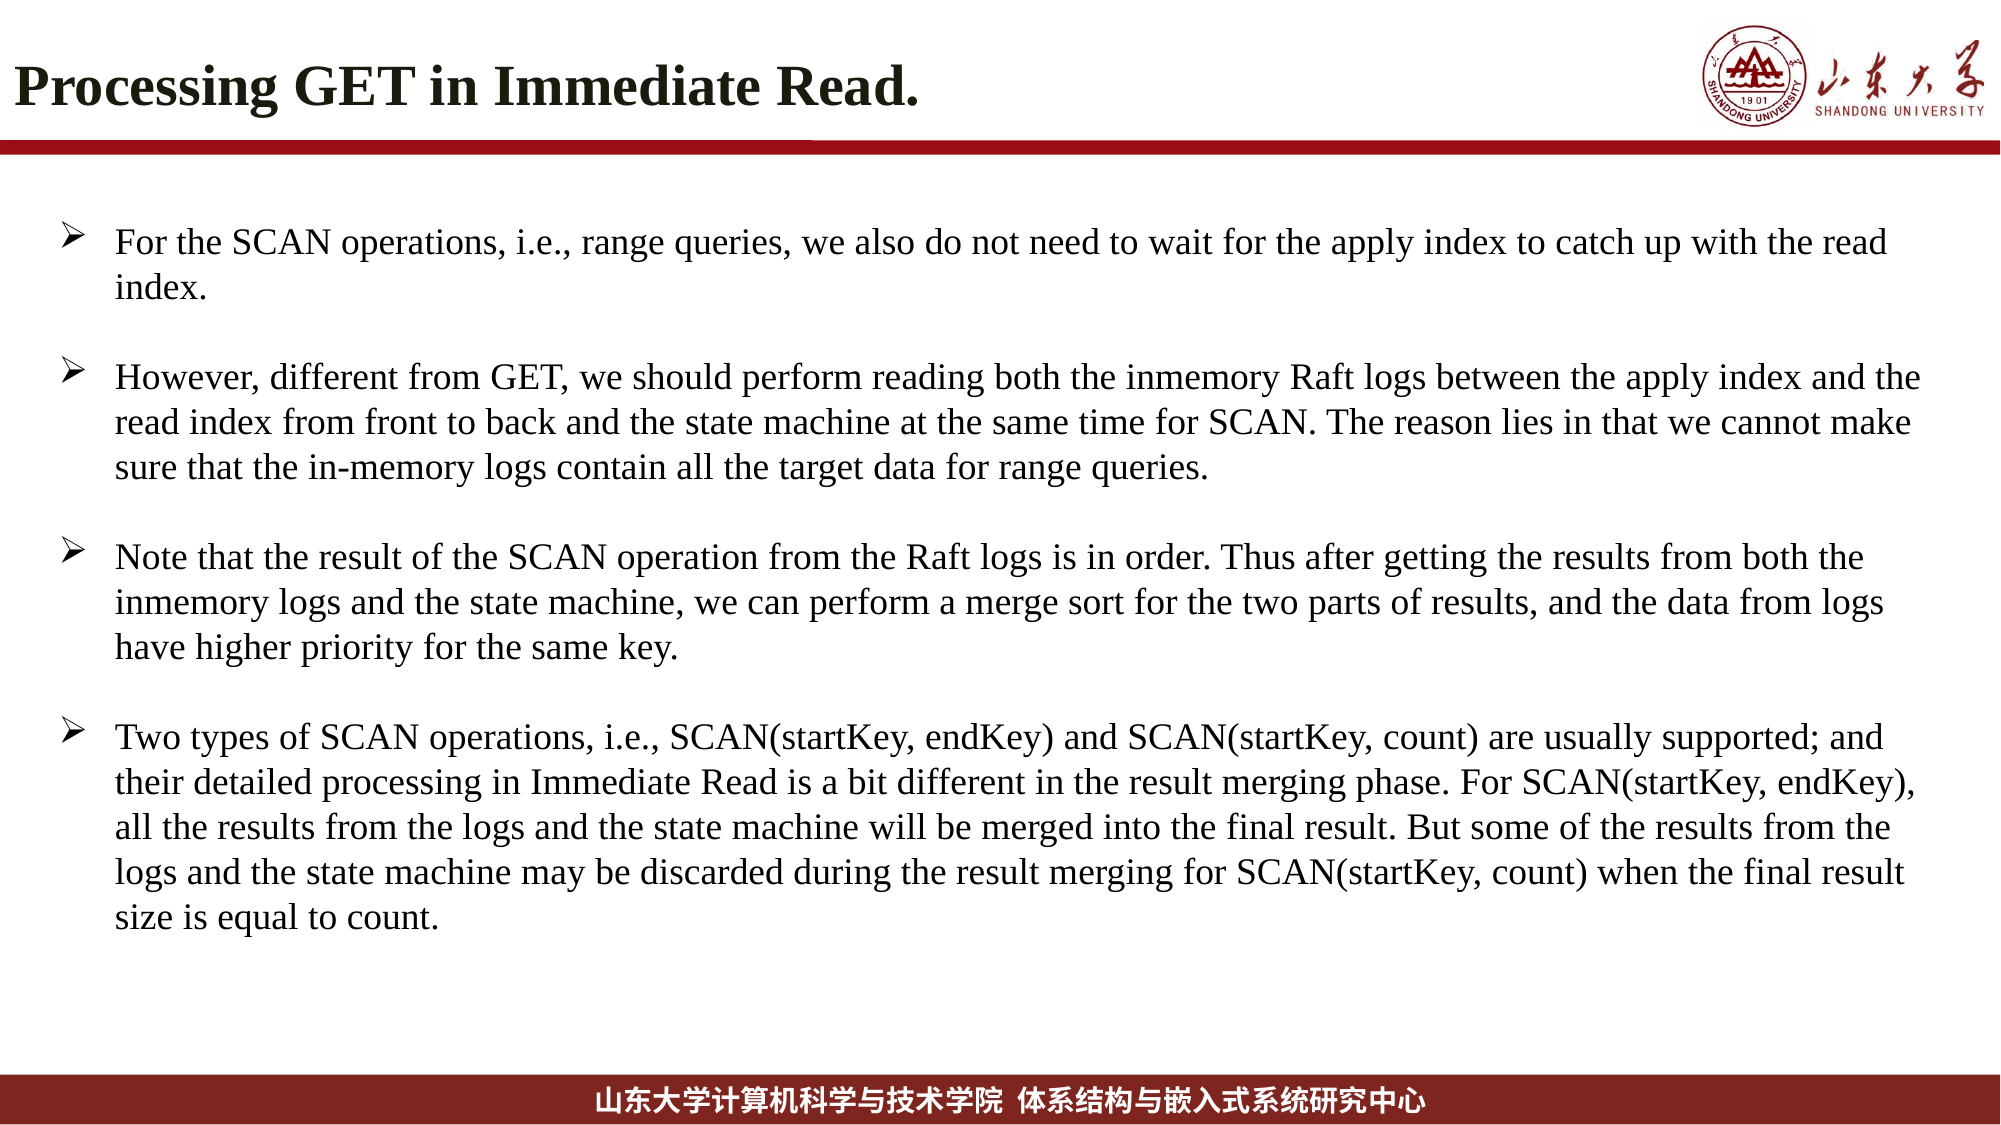

# Processing GET in Immediate Read.
For the SCAN operations, i.e., range queries, we also do not need to wait for the apply index to catch up with the read index.

However, different from GET, we should perform reading both the inmemory Raft logs between the apply index and the read index from front to back and the state machine at the same time for SCAN. The reason lies in that we cannot make sure that the in-memory logs contain all the target data for range queries.

Note that the result of the SCAN operation from the Raft logs is in order. Thus after getting the results from both the inmemory logs and the state machine, we can perform a merge sort for the two parts of results, and the data from logs have higher priority for the same key.

Two types of SCAN operations, i.e., SCAN(startKey, endKey) and SCAN(startKey, count) are usually supported; and their detailed processing in Immediate Read is a bit different in the result merging phase. For SCAN(startKey, endKey), all the results from the logs and the state machine will be merged into the final result. But some of the results from the logs and the state machine may be discarded during the result merging for SCAN(startKey, count) when the final result size is equal to count.